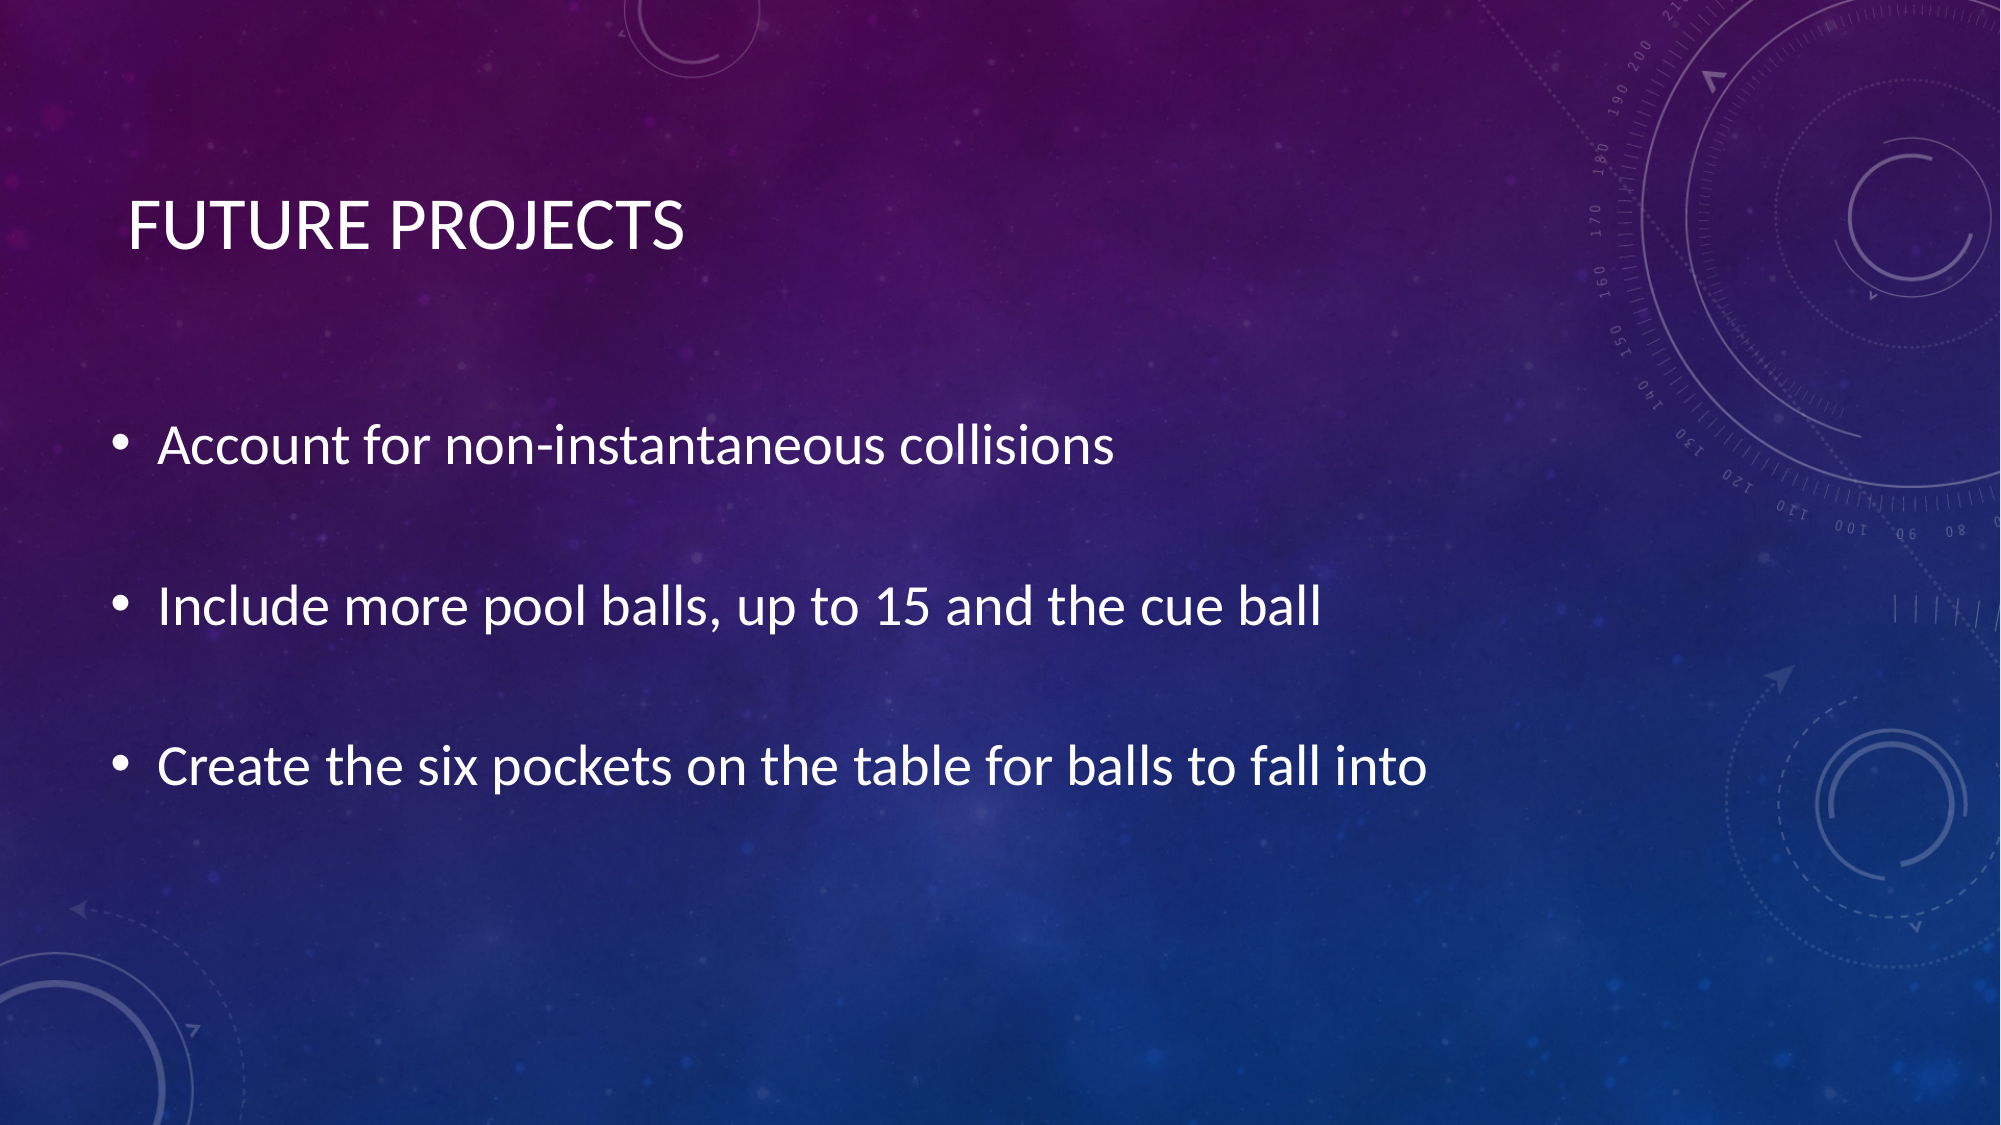

# Future projects
Account for non-instantaneous collisions
Include more pool balls, up to 15 and the cue ball
Create the six pockets on the table for balls to fall into